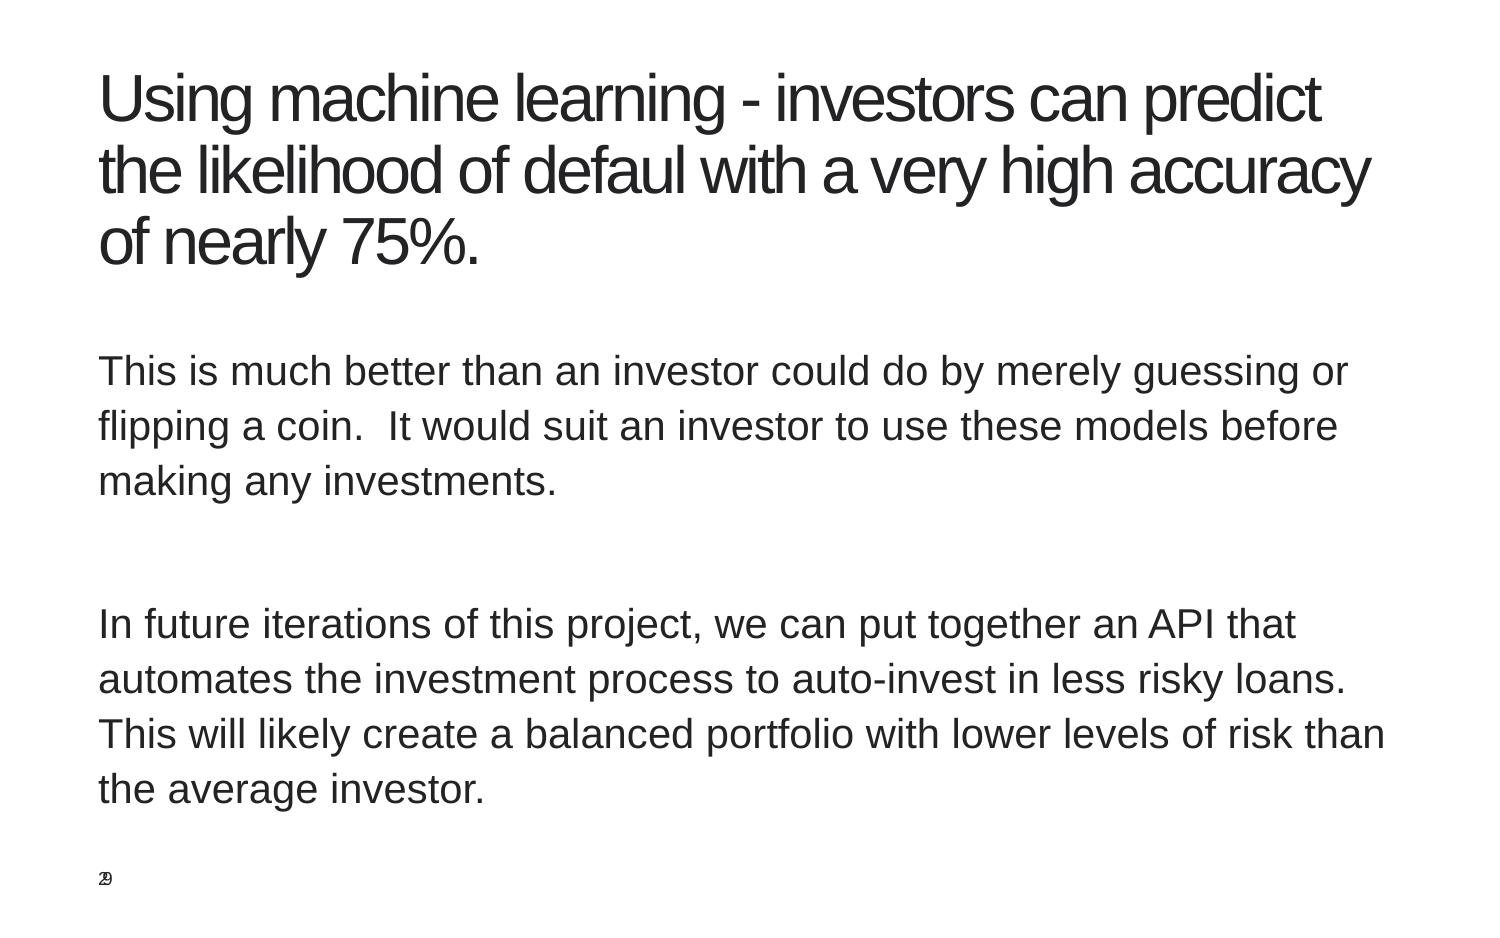

# Using machine learning - investors can predict the likelihood of defaul with a very high accuracy of nearly 75%.
This is much better than an investor could do by merely guessing or flipping a coin.  It would suit an investor to use these models before making any investments.

In future iterations of this project, we can put together an API that automates the investment process to auto-invest in less risky loans.  This will likely create a balanced portfolio with lower levels of risk than the average investor.
29